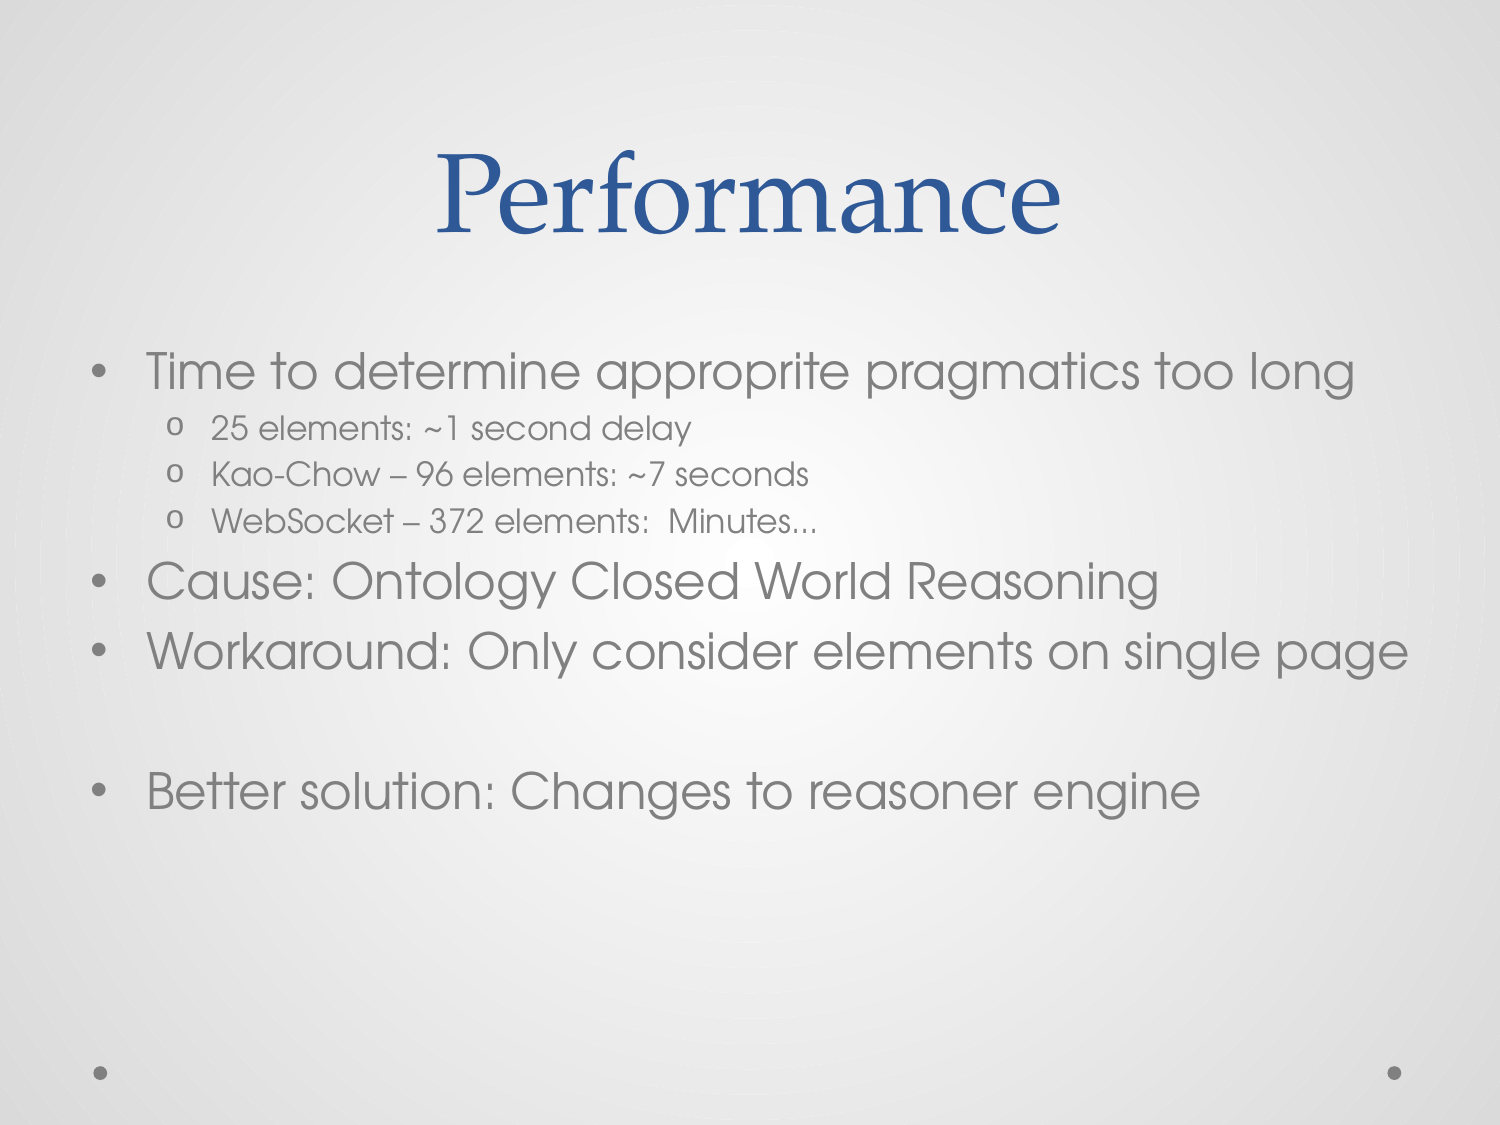

# Performance

Time to determine approprite pragmatics too long
25 elements: ~1 second delay
Kao-Chow – 96 elements: ~7 seconds
WebSocket – 372 elements:  Minutes...
Cause: Ontology Closed World Reasoning
Workaround: Only consider elements on single page

Better solution: Changes to reasoner engine